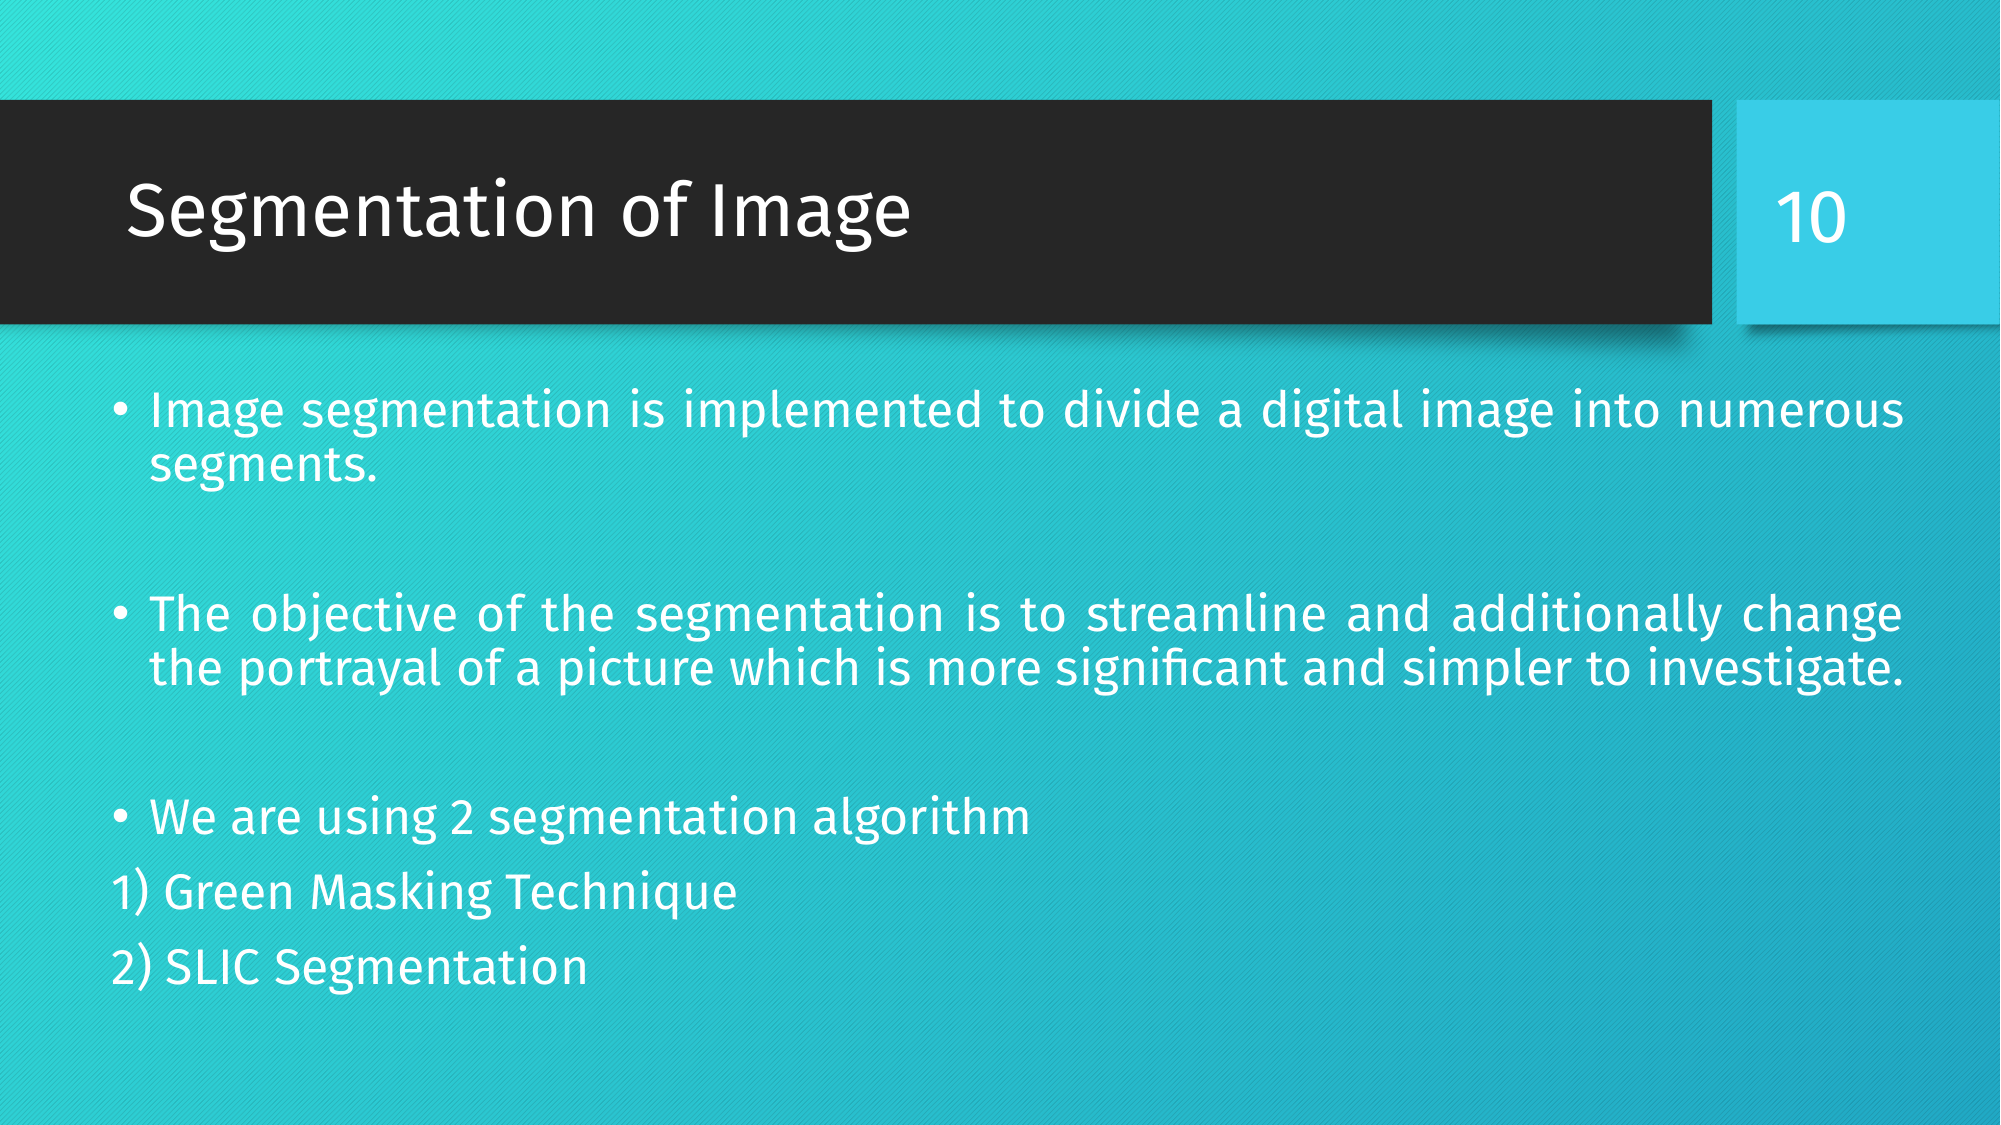

10
# Segmentation of Image
Image segmentation is implemented to divide a digital image into numerous segments.

The objective of the segmentation is to streamline and additionally change the portrayal of a picture which is more significant and simpler to investigate.

We are using 2 segmentation algorithm
1) Green Masking Technique
2) SLIC Segmentation